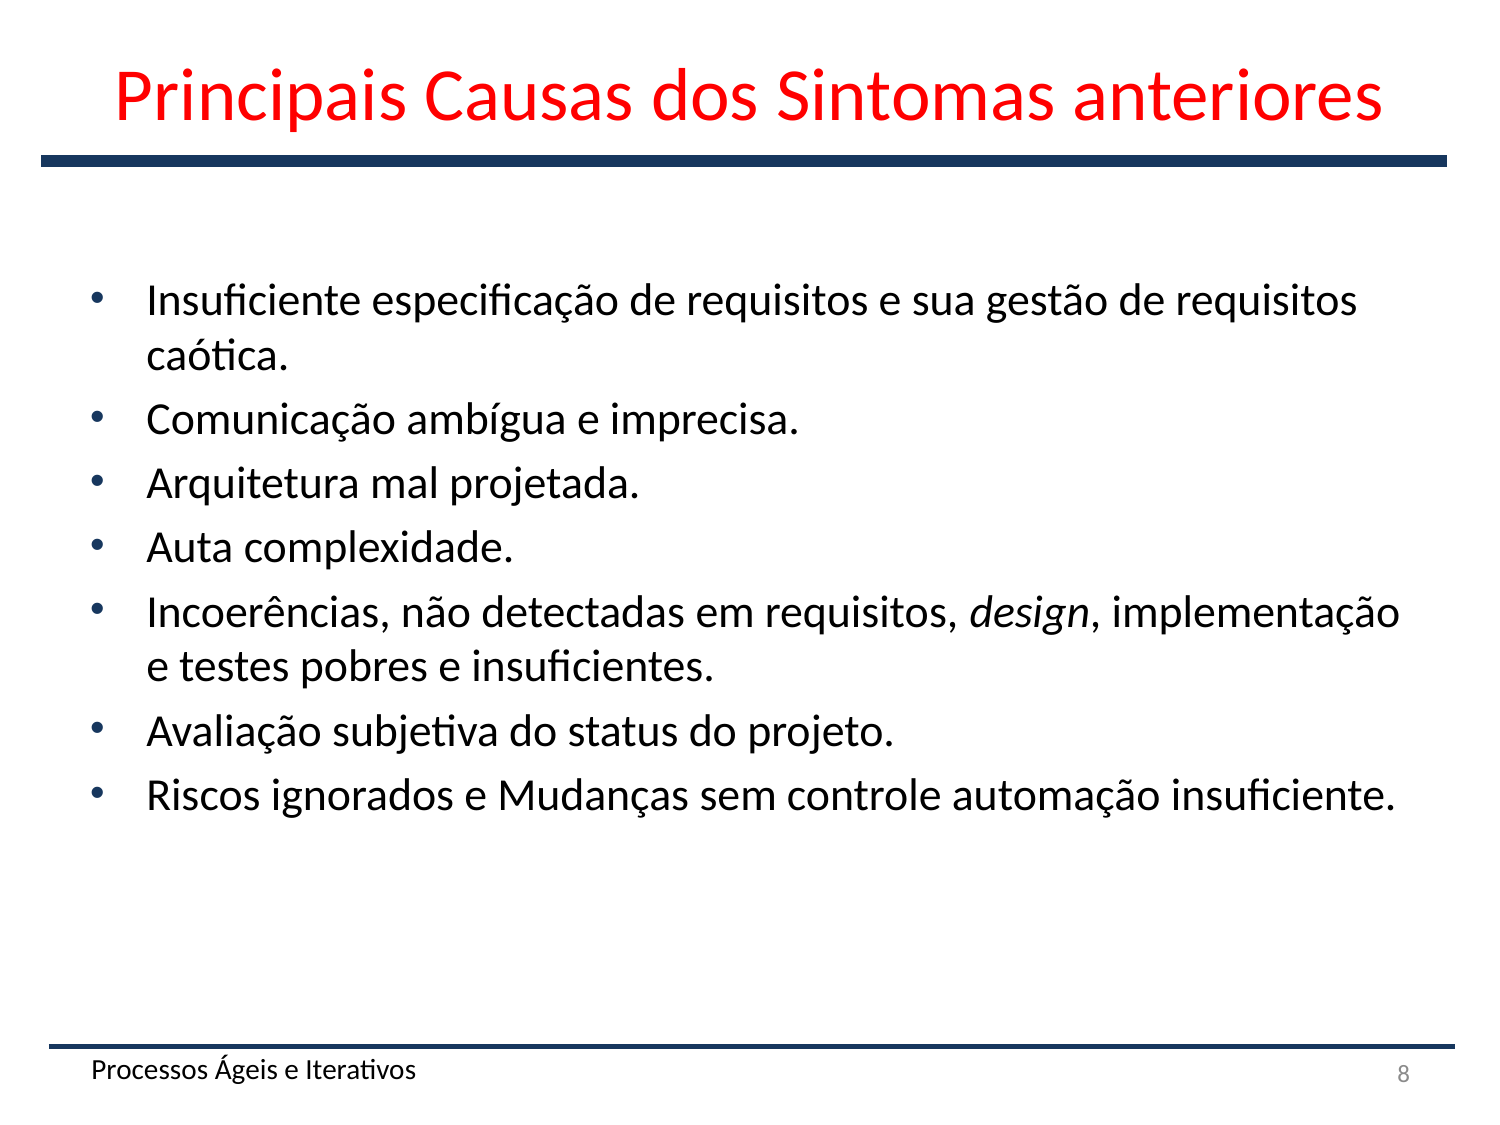

# Principais Causas dos Sintomas anteriores
Insuficiente especificação de requisitos e sua gestão de requisitos caótica.
Comunicação ambígua e imprecisa.
Arquitetura mal projetada.
Auta complexidade.
Incoerências, não detectadas em requisitos, design, implementação e testes pobres e insuficientes.
Avaliação subjetiva do status do projeto.
Riscos ignorados e Mudanças sem controle automação insuficiente.
Processos Ágeis e Iterativos
8